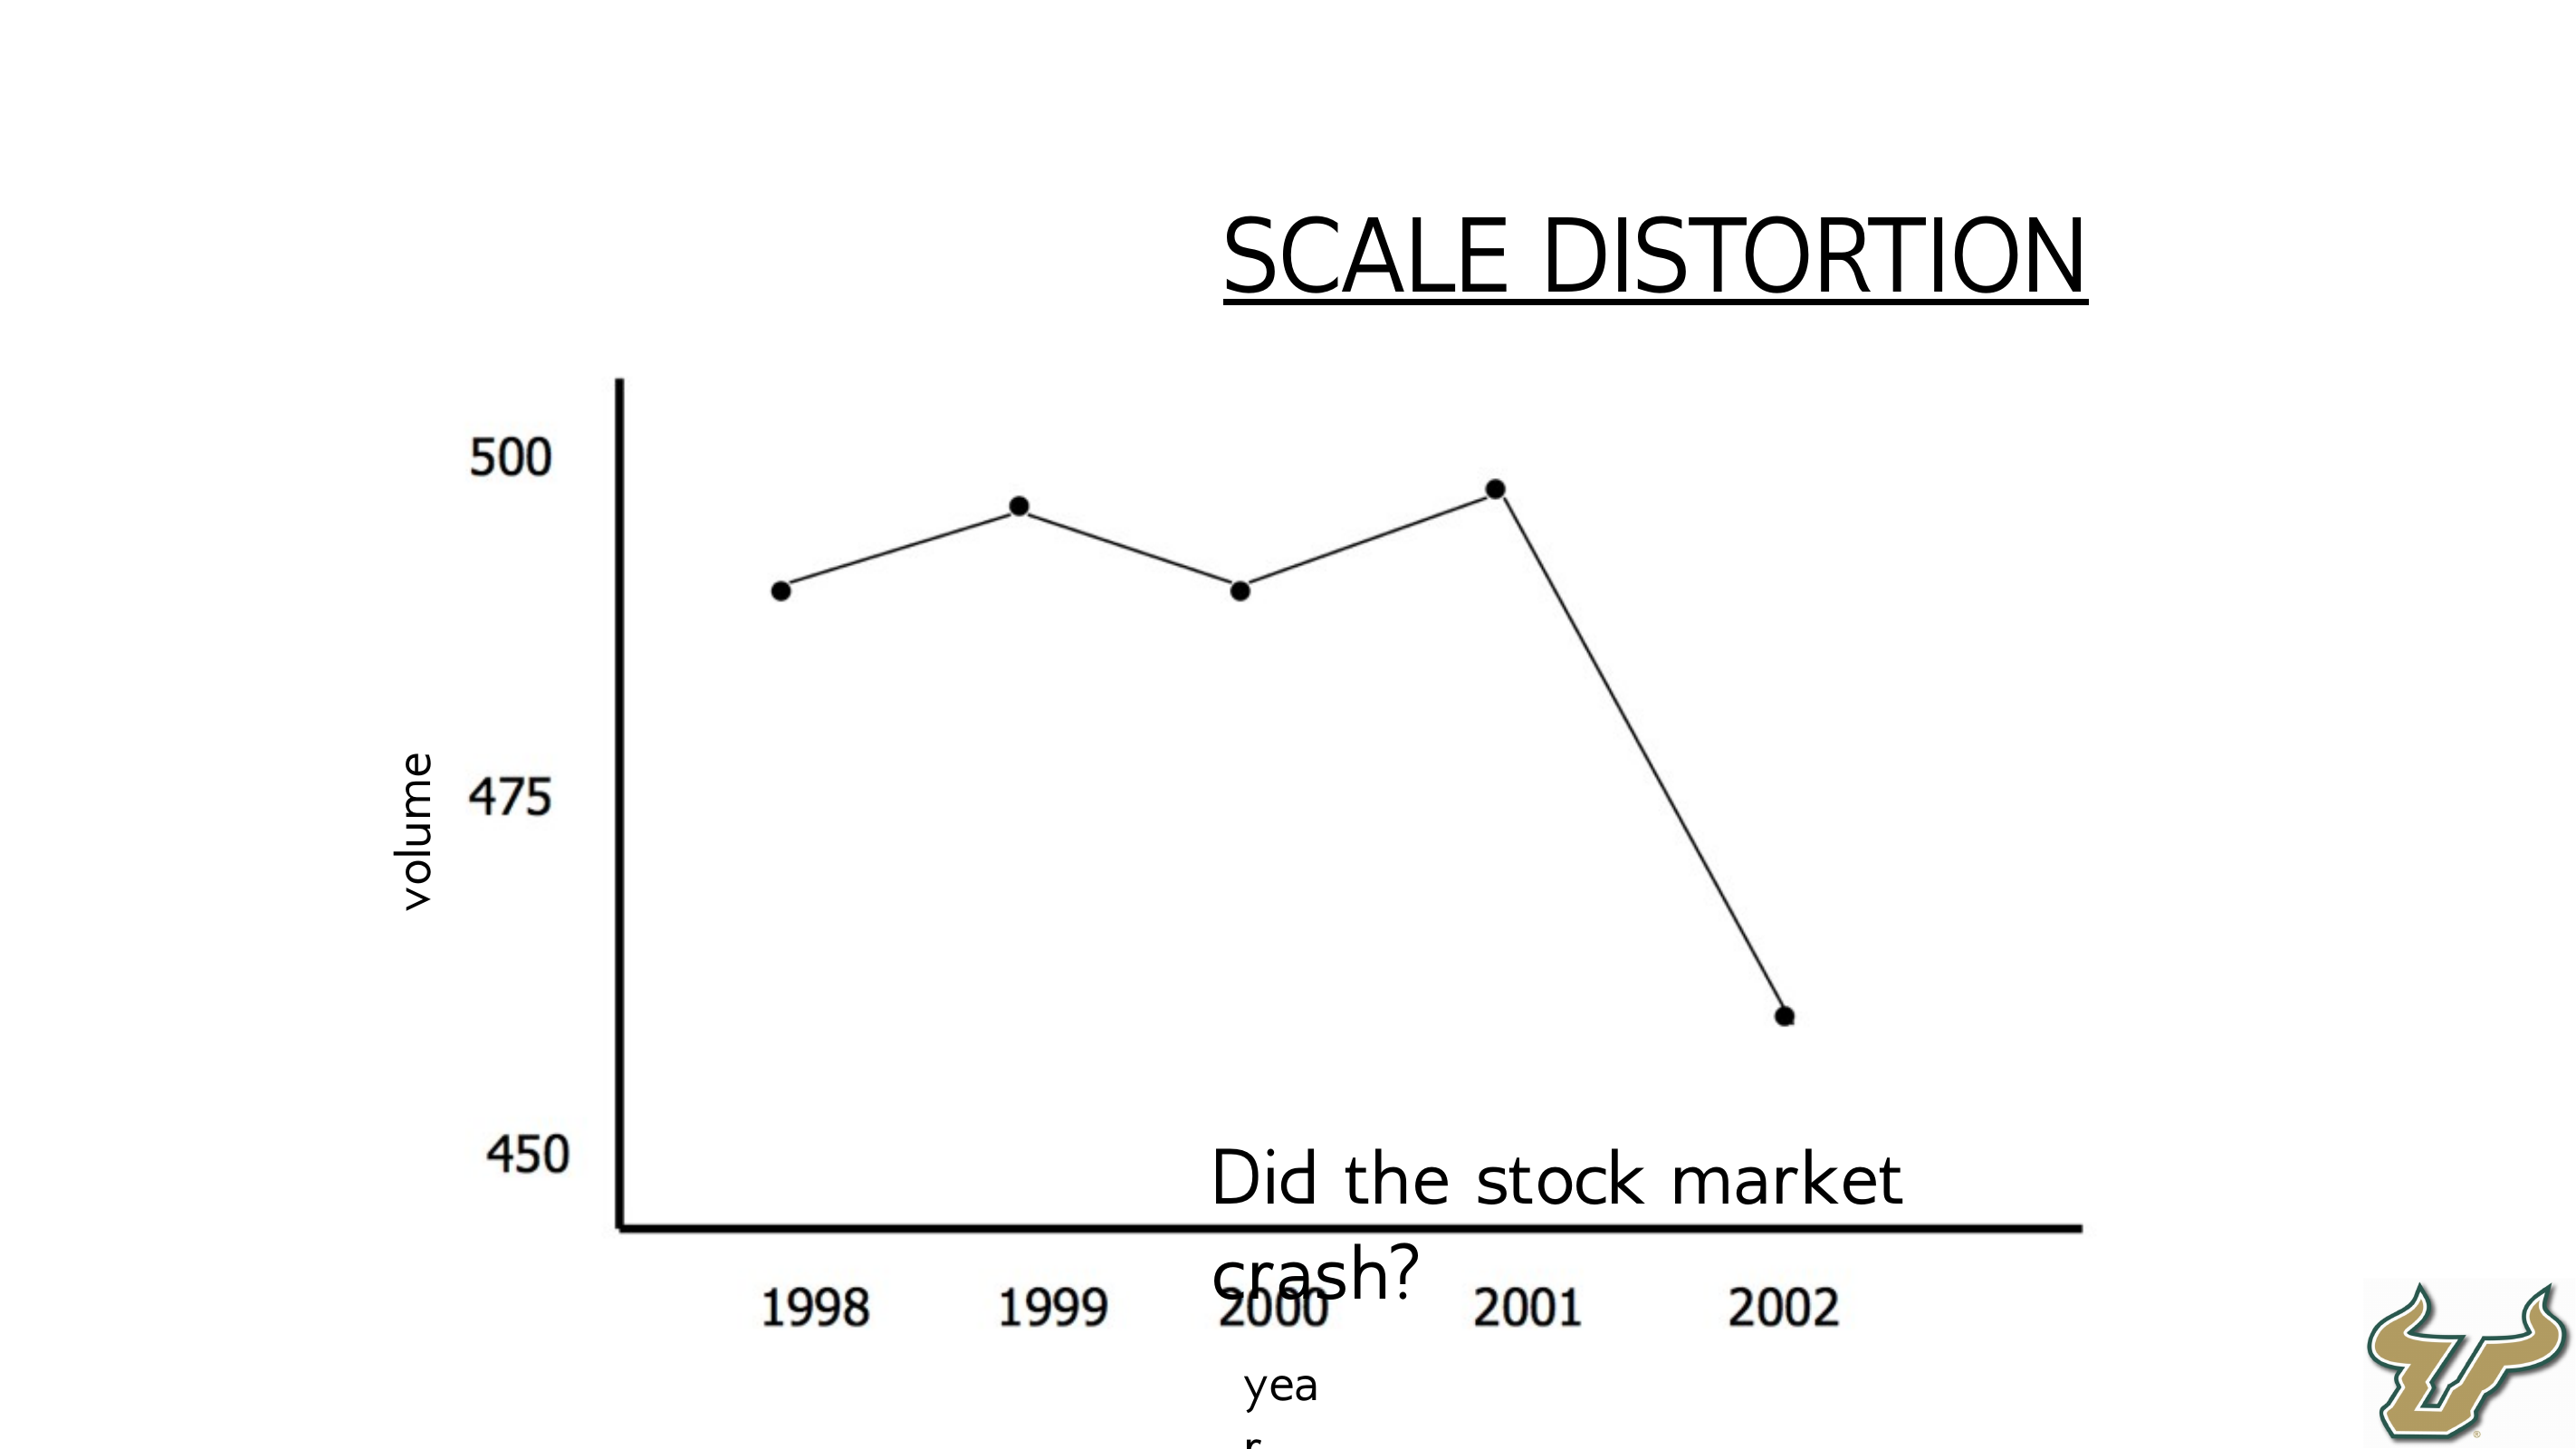

SCALE DISTORTION

volume
Did the stock market crash?
year